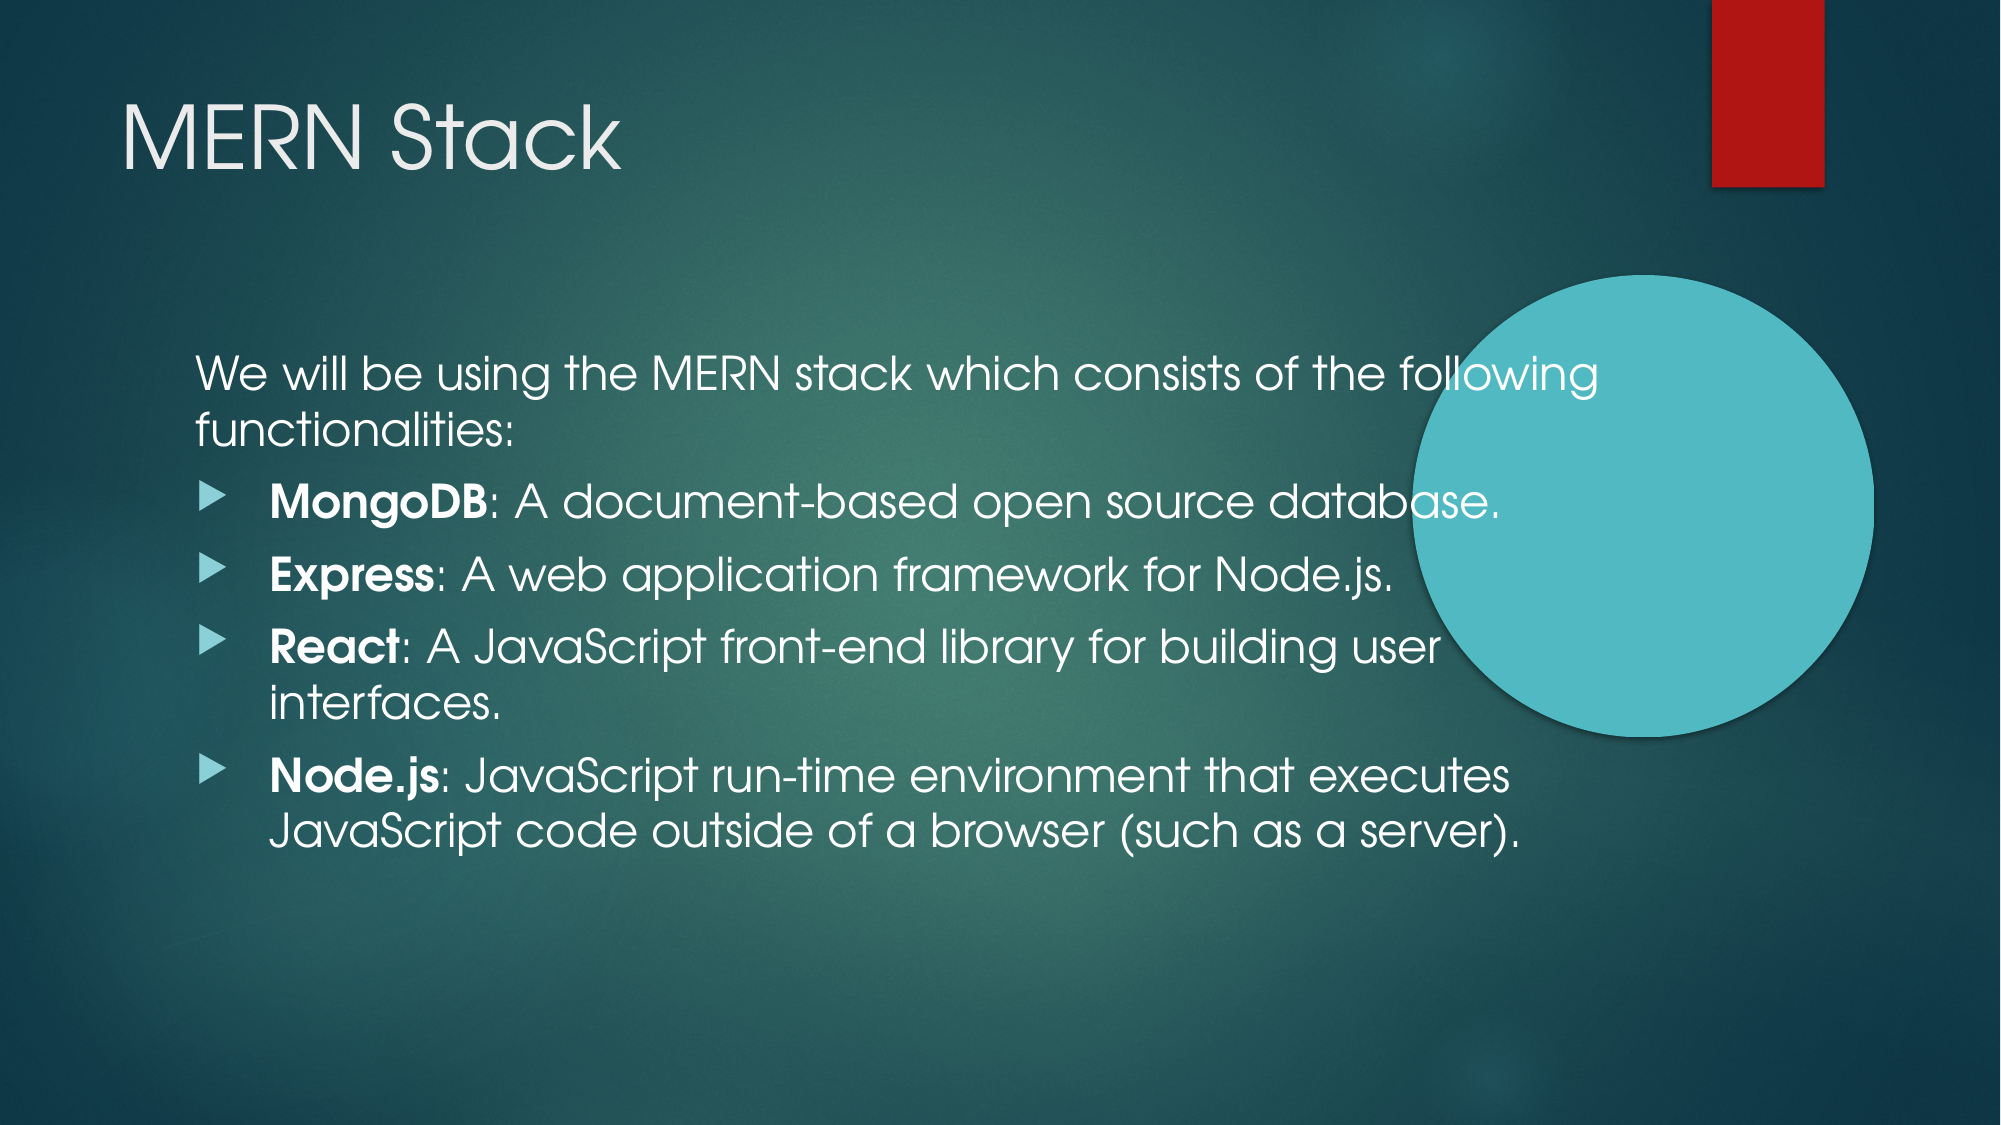

MERN Stack
We will be using the MERN stack which consists of the following functionalities:
MongoDB: A document-based open source database.
Express: A web application framework for Node.js.
React: A JavaScript front-end library for building user interfaces.
Node.js: JavaScript run-time environment that executes JavaScript code outside of a browser (such as a server).